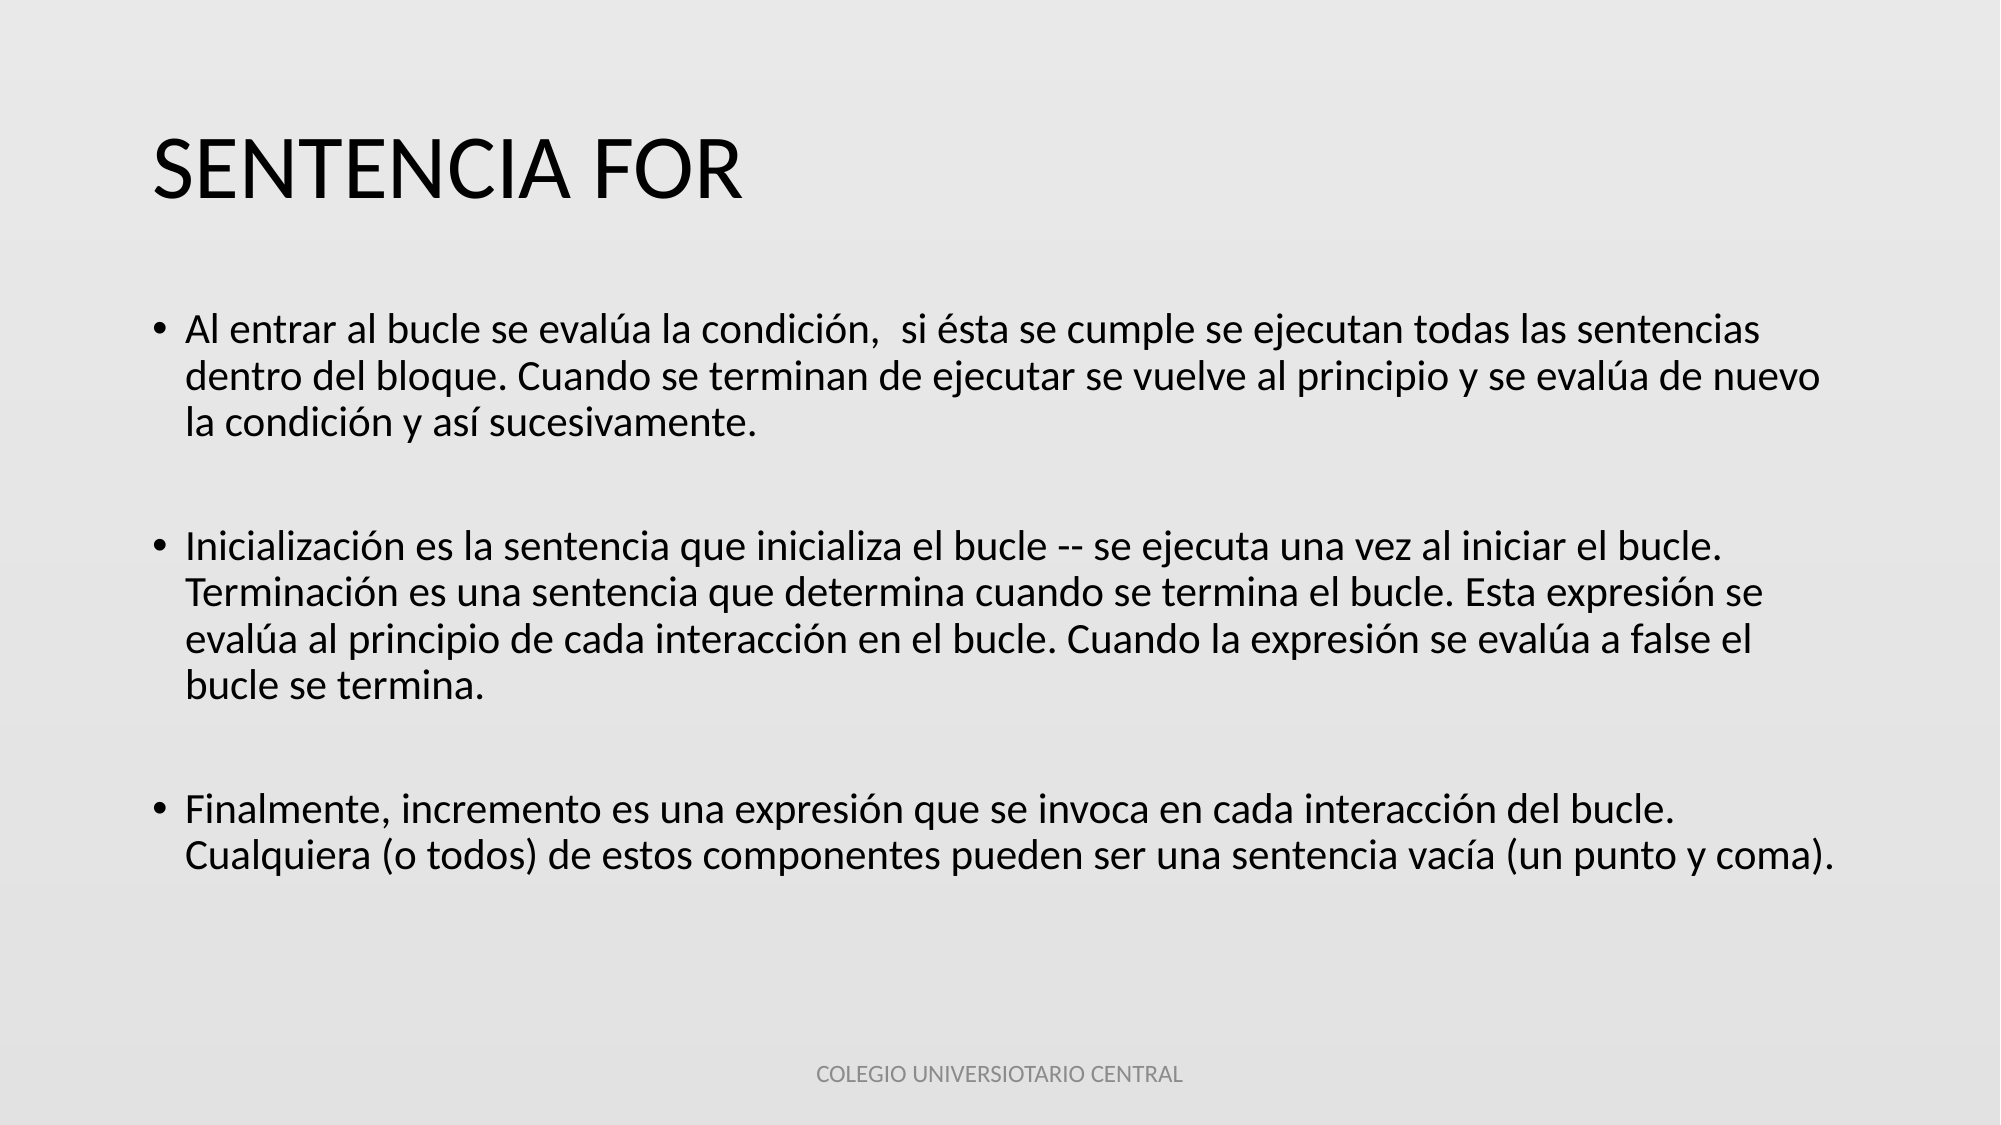

# SENTENCIA FOR
Al entrar al bucle se evalúa la condición,  si ésta se cumple se ejecutan todas las sentencias dentro del bloque. Cuando se terminan de ejecutar se vuelve al principio y se evalúa de nuevo la condición y así sucesivamente.

Inicialización es la sentencia que inicializa el bucle -- se ejecuta una vez al iniciar el bucle. Terminación es una sentencia que determina cuando se termina el bucle. Esta expresión se evalúa al principio de cada interacción en el bucle. Cuando la expresión se evalúa a false el bucle se termina.

Finalmente, incremento es una expresión que se invoca en cada interacción del bucle. Cualquiera (o todos) de estos componentes pueden ser una sentencia vacía (un punto y coma).

COLEGIO UNIVERSIOTARIO CENTRAL